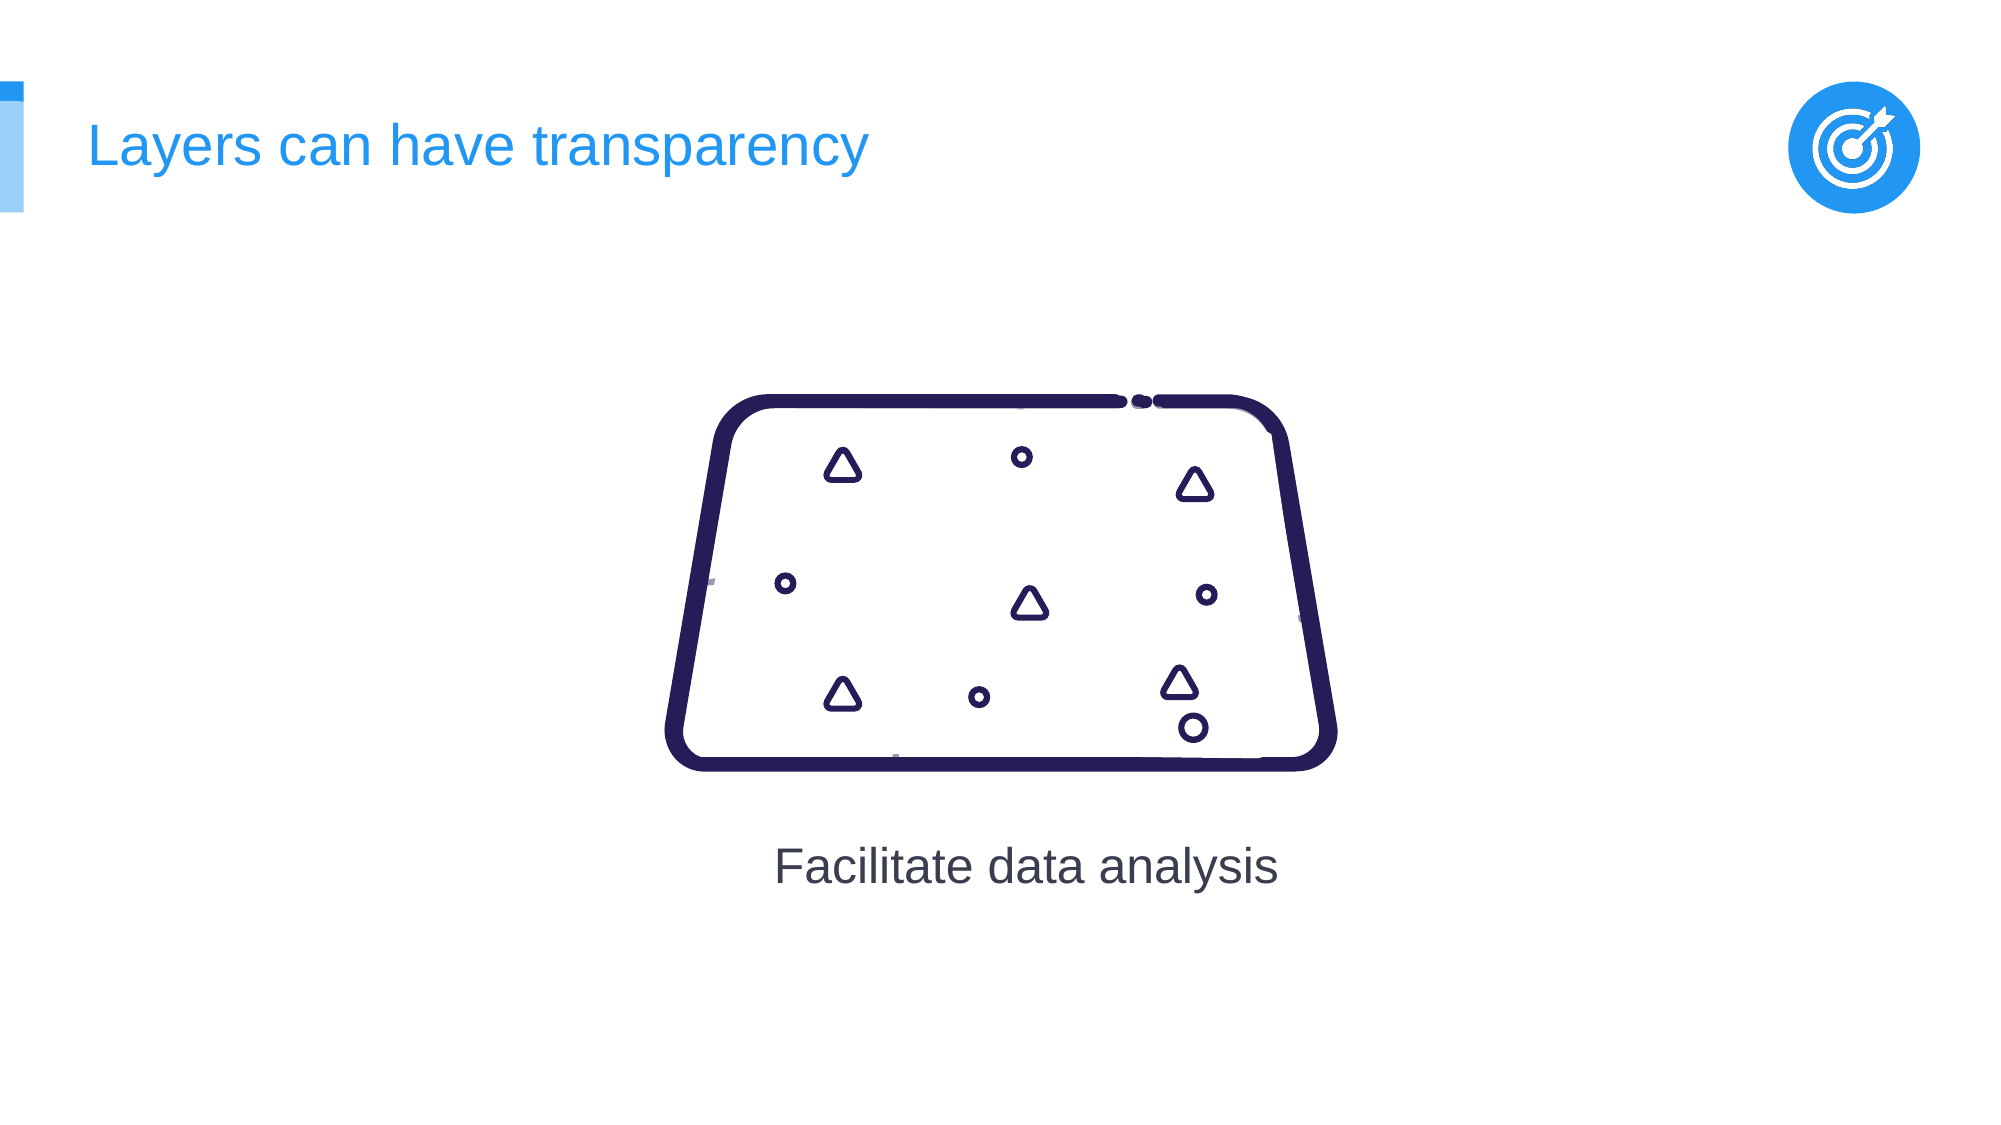

# Layers can have transparency

Facilitate data analysis